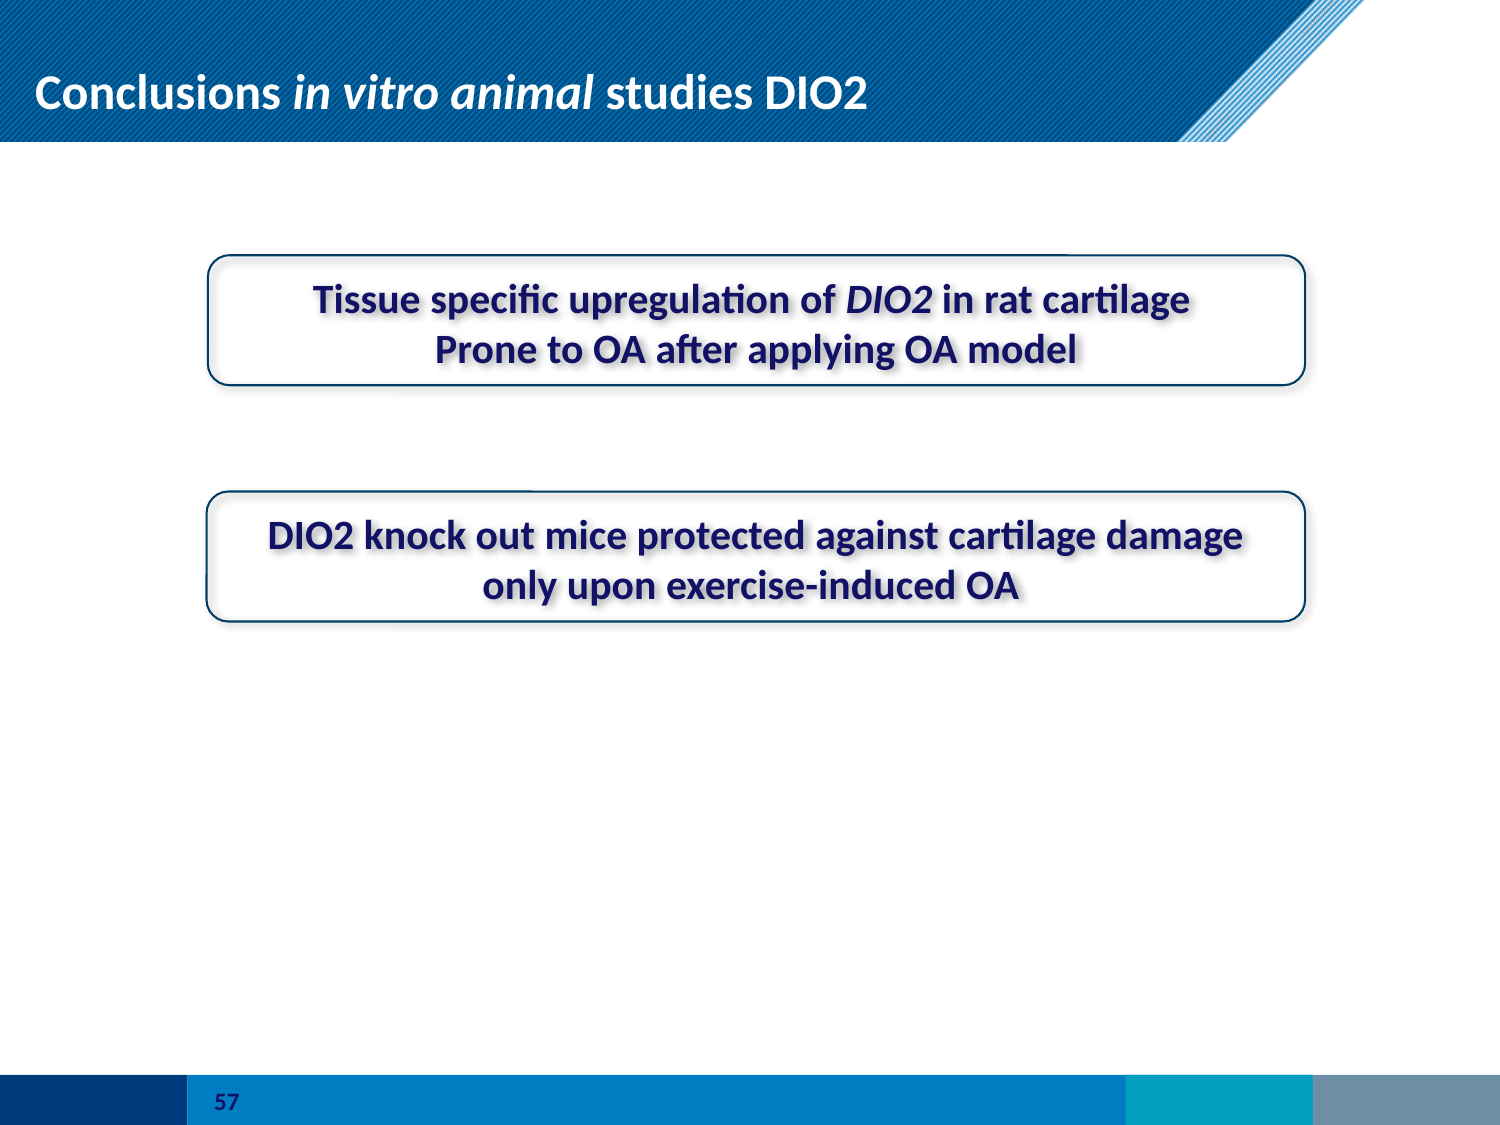

Conclusions in vitro animal studies DIO2
Tissue specific upregulation of DIO2 in rat cartilage
Prone to OA after applying OA model
DIO2 knock out mice protected against cartilage damage only upon exercise-induced OA
57